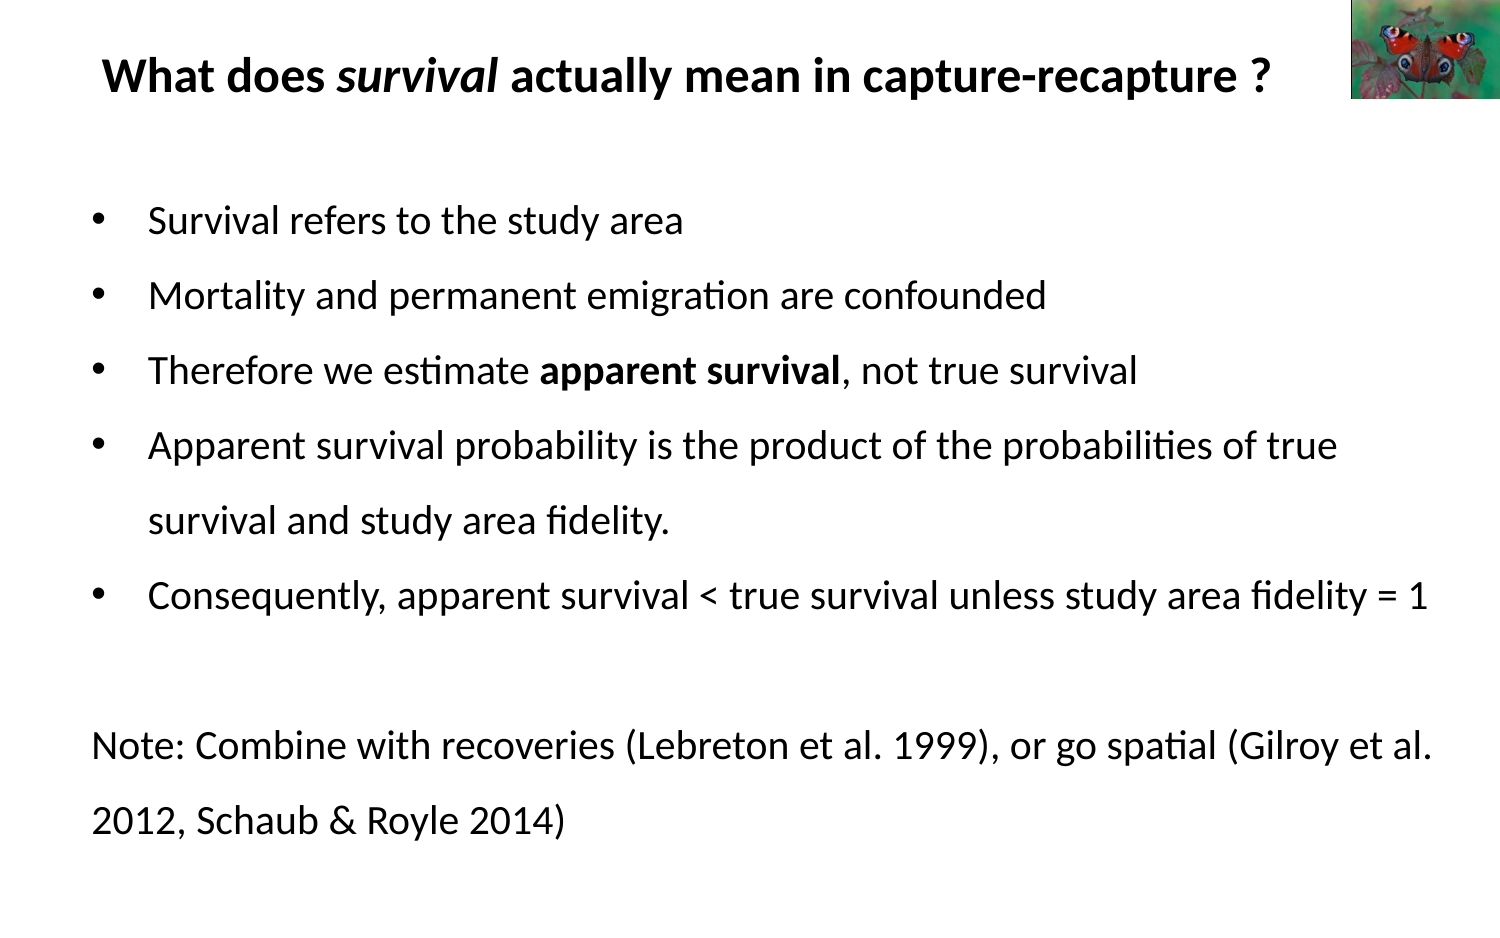

What does survival actually mean in capture-recapture ?
Survival refers to the study area
Mortality and permanent emigration are confounded
Therefore we estimate apparent survival, not true survival
Apparent survival probability is the product of the probabilities of true survival and study area fidelity.
Consequently, apparent survival < true survival unless study area fidelity = 1

Note: Combine with recoveries (Lebreton et al. 1999), or go spatial (Gilroy et al. 2012, Schaub & Royle 2014)